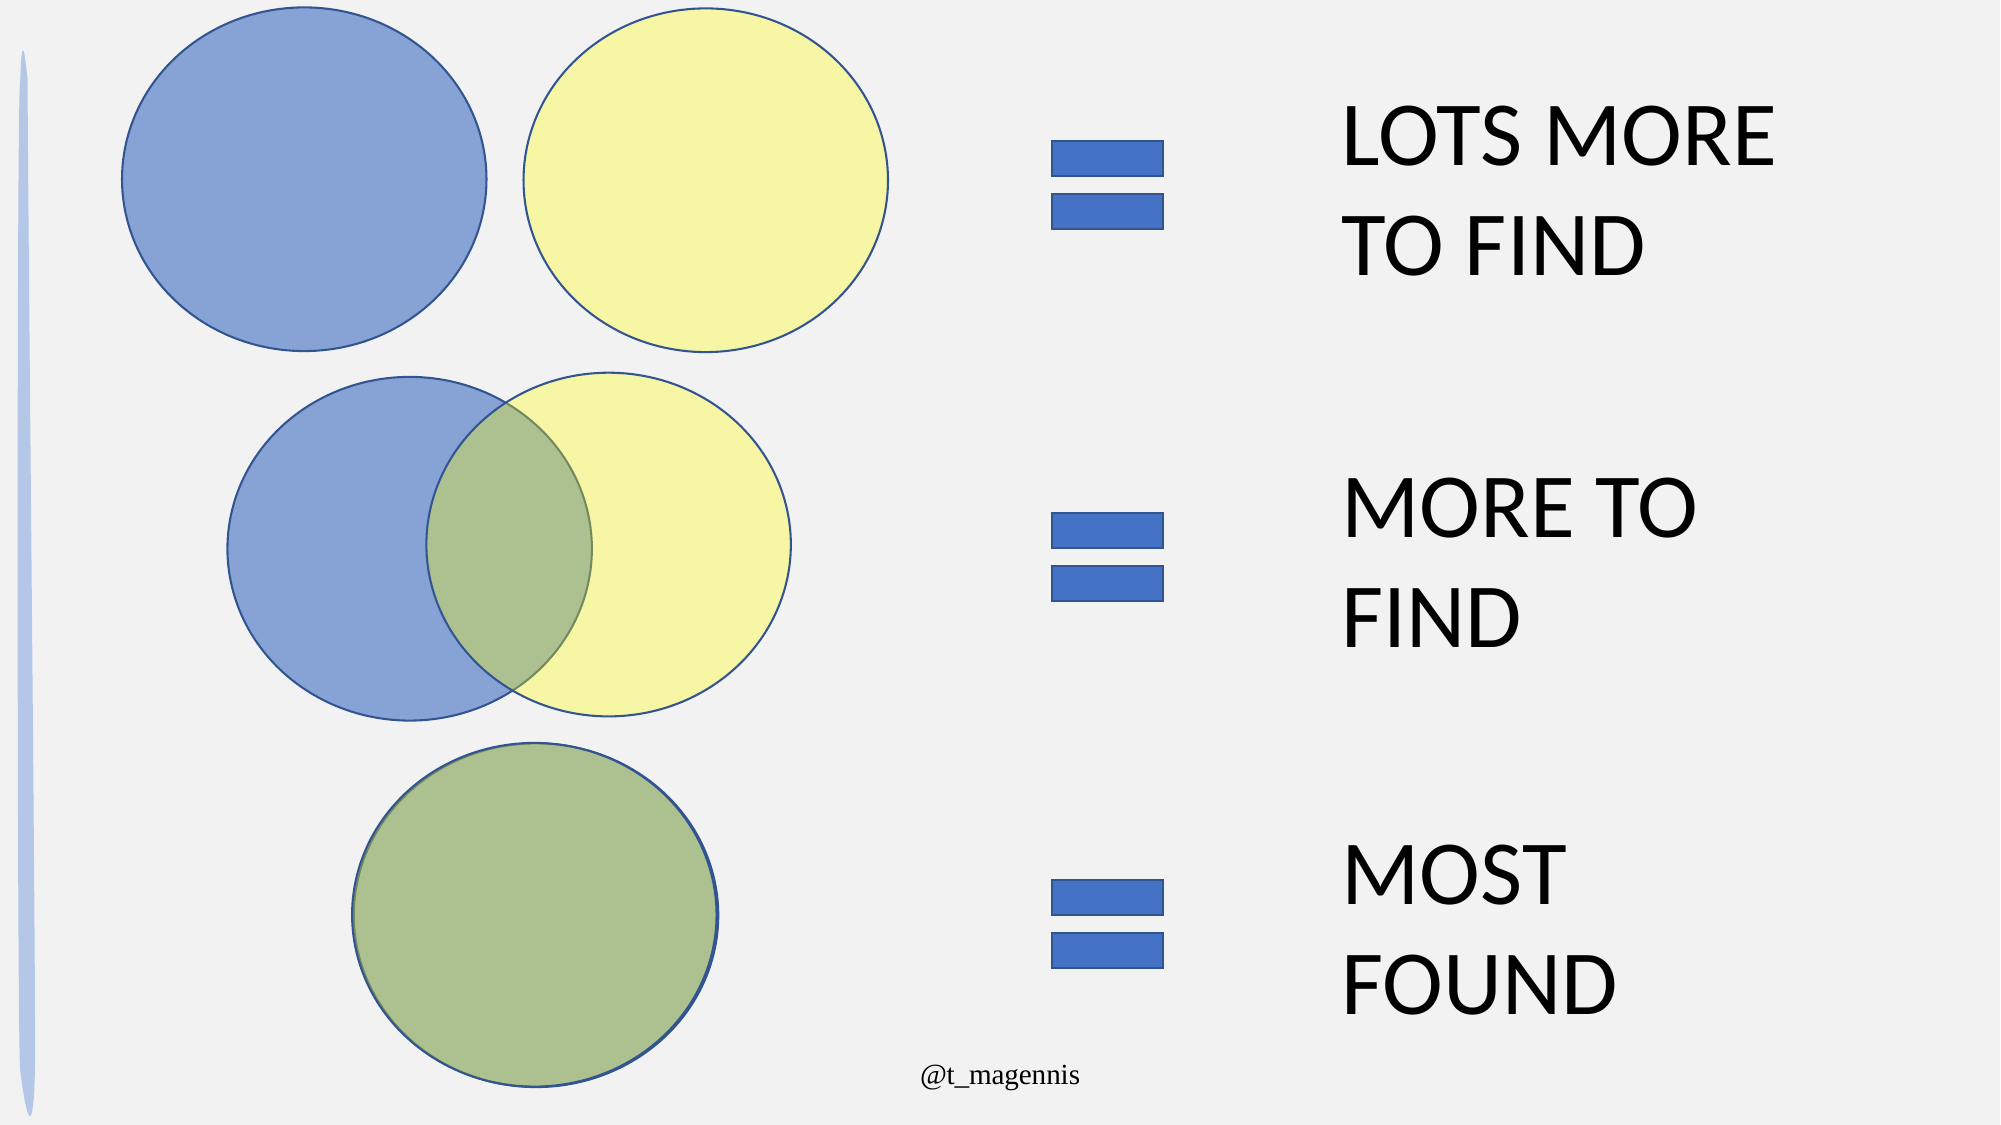

LOTS MORE TO FIND

MORE TO FIND

MOST FOUND

@t_magennis